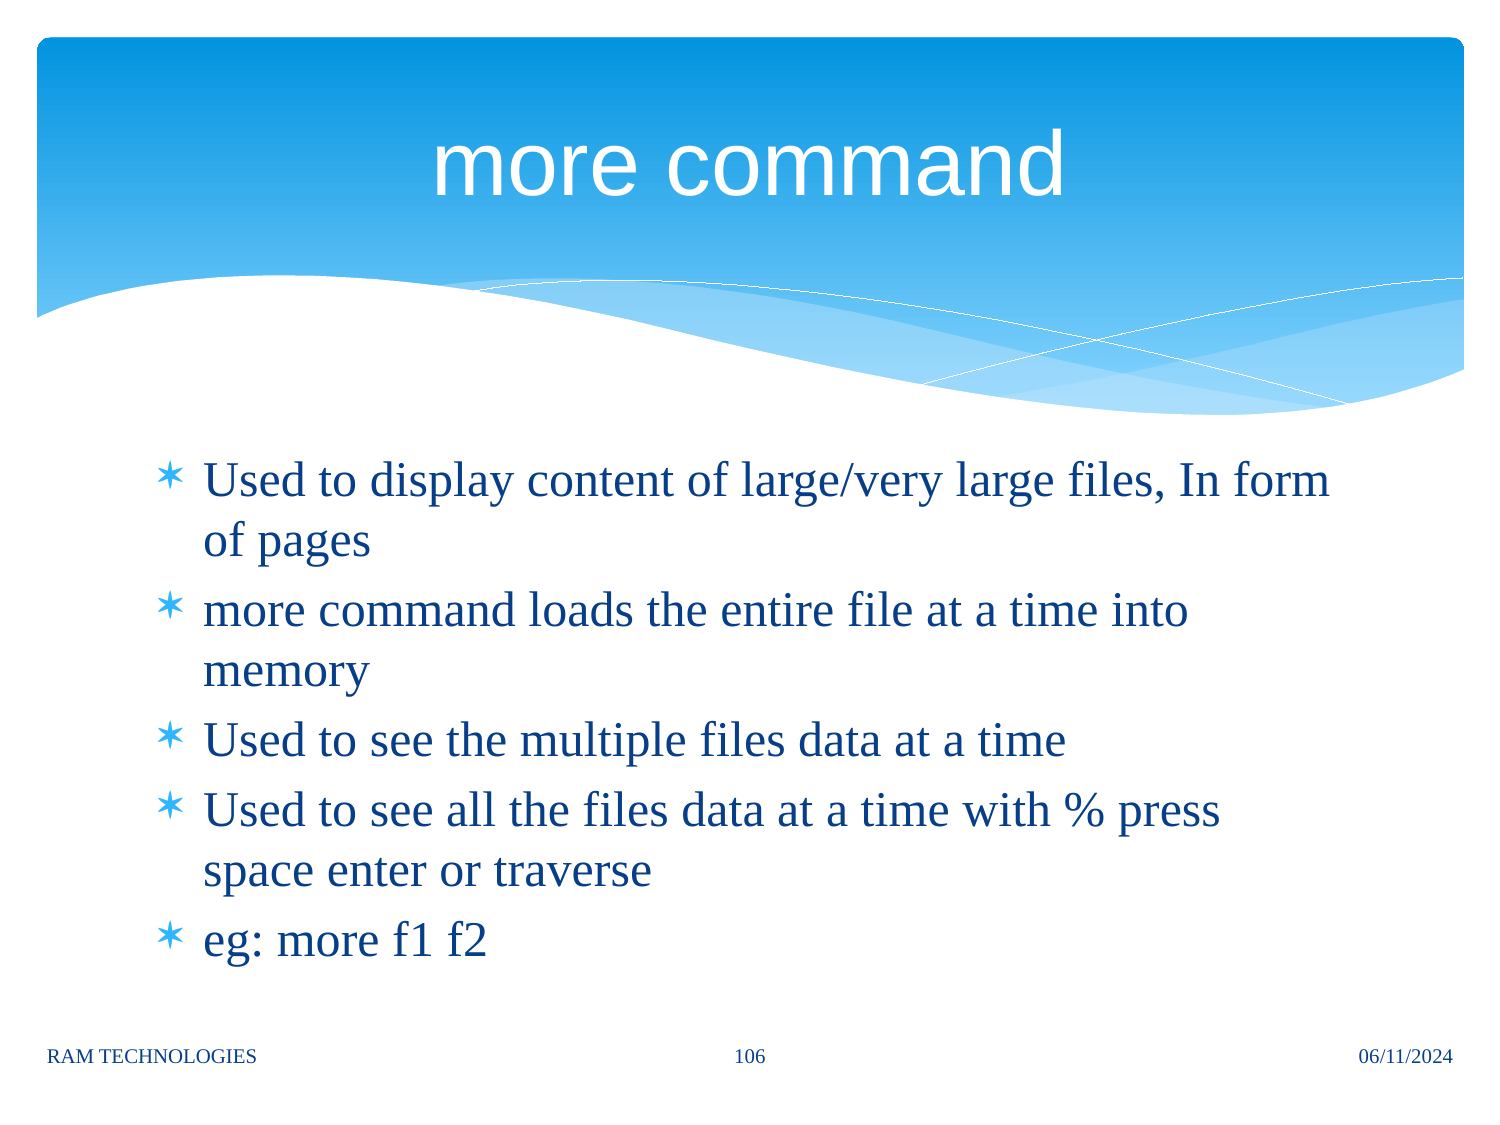

# more command
Used to display content of large/very large files, In form of pages
more command loads the entire file at a time into memory
Used to see the multiple files data at a time
Used to see all the files data at a time with % press space enter or traverse
eg: more f1 f2
106
RAM TECHNOLOGIES
06/11/2024